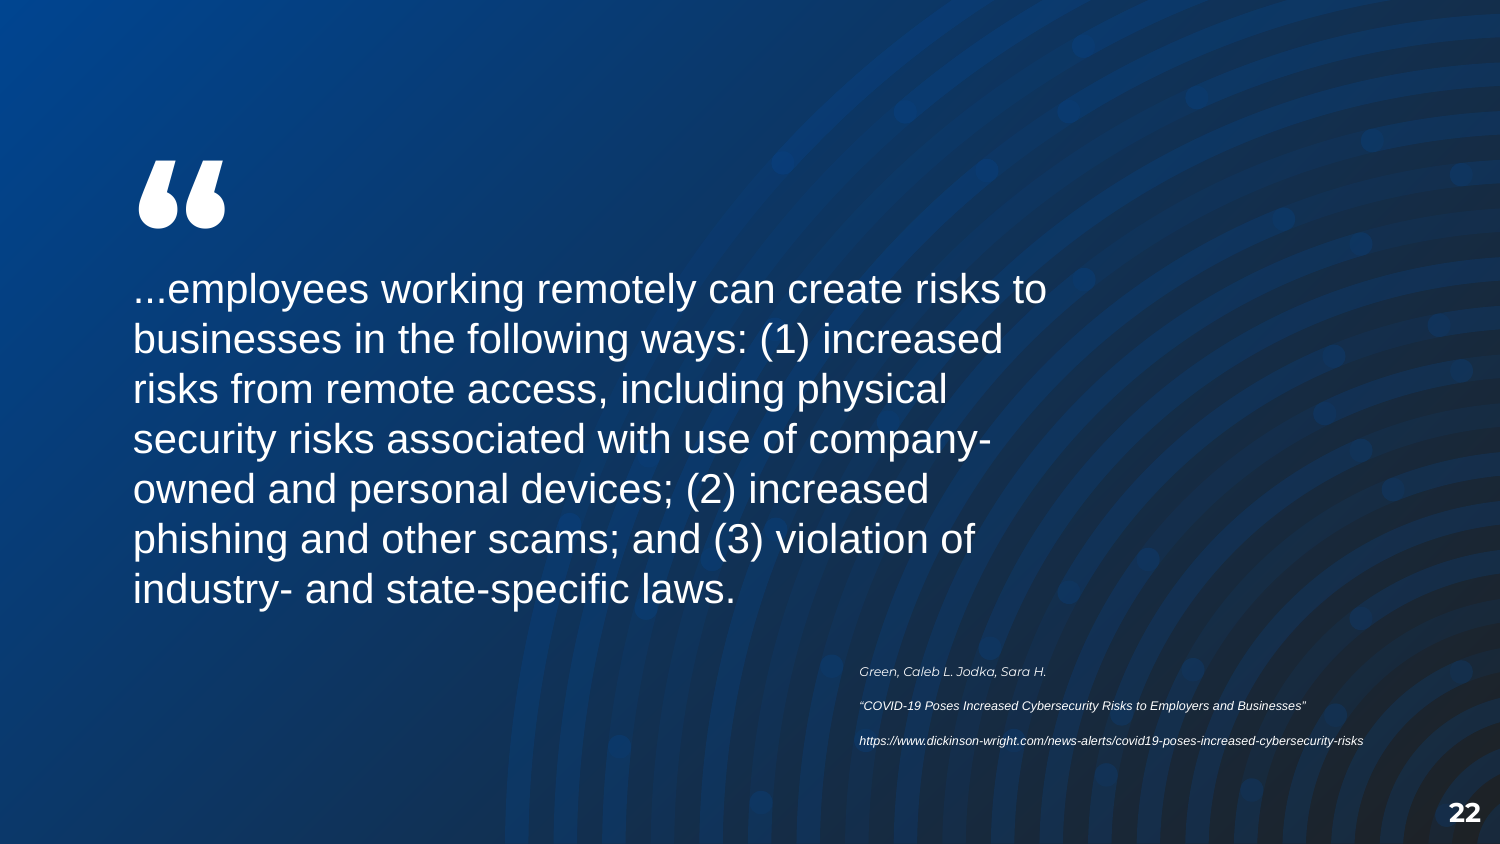

...employees working remotely can create risks to businesses in the following ways: (1) increased risks from remote access, including physical security risks associated with use of company-owned and personal devices; (2) increased phishing and other scams; and (3) violation of industry- and state-specific laws.
Green, Caleb L. Jodka, Sara H.

“COVID-19 Poses Increased Cybersecurity Risks to Employers and Businesses”

https://www.dickinson-wright.com/news-alerts/covid19-poses-increased-cybersecurity-risks
22